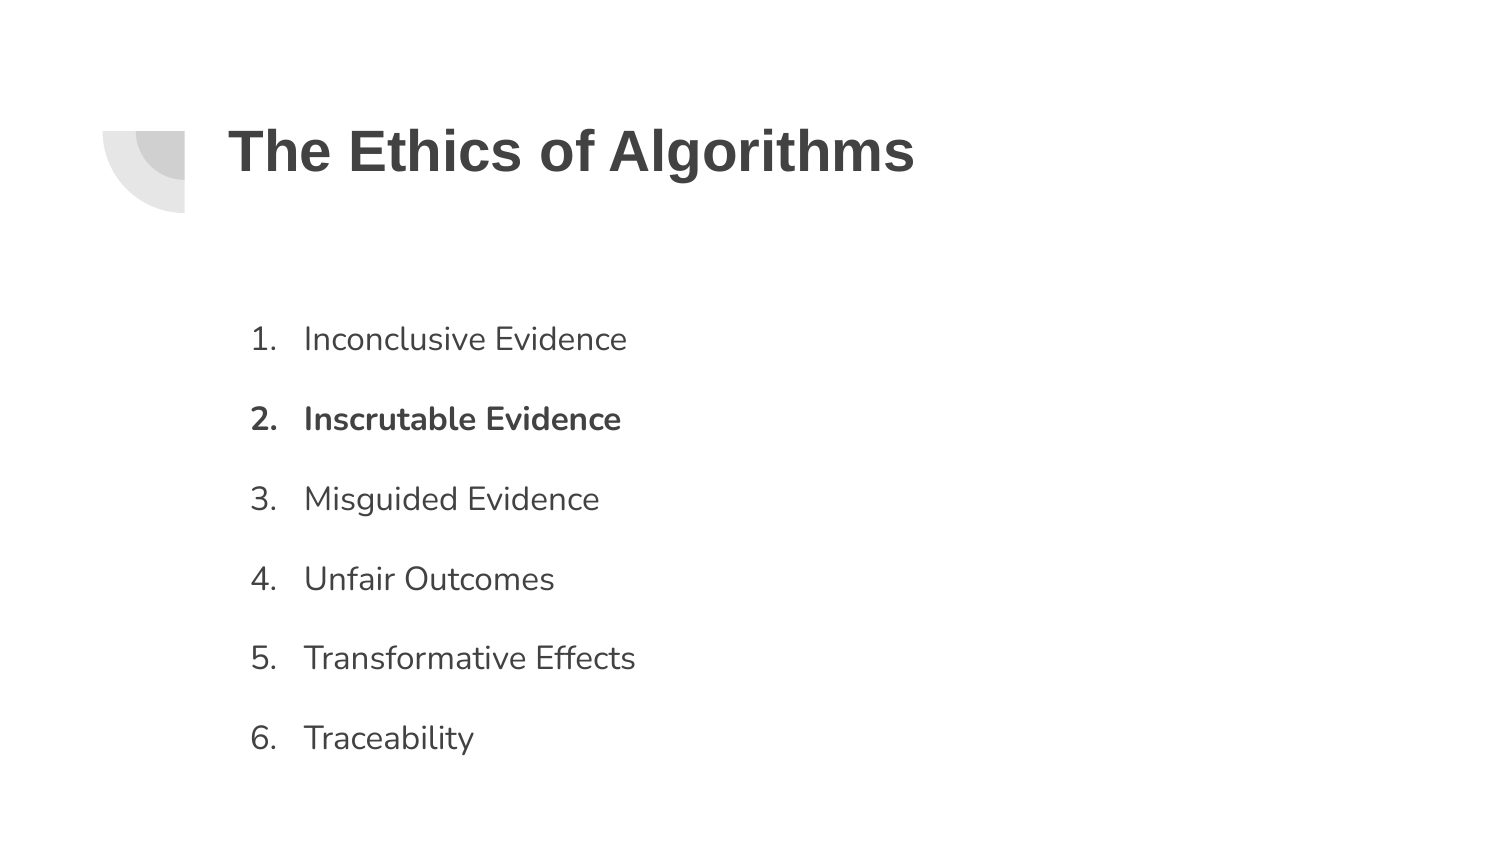

# The Ethics of Algorithms
Inconclusive Evidence
Inscrutable Evidence
Misguided Evidence
Unfair Outcomes
Transformative Effects
Traceability